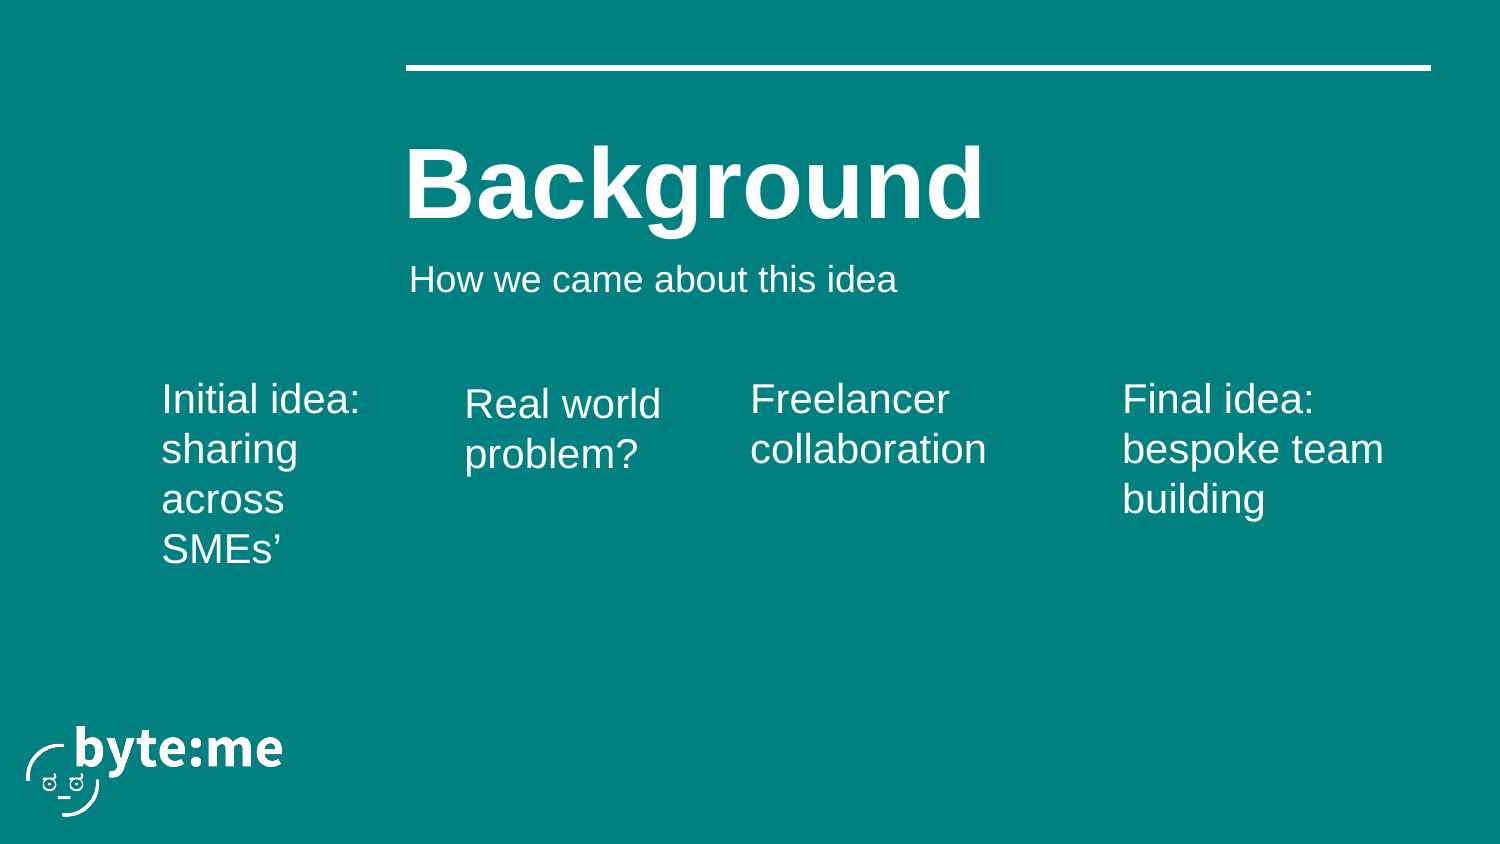

# Background
How we came about this idea be as follows:
Initial idea: sharing across SMEs’
froe as follows:
Freelancer collaboration
froe as follows:
Final idea: bespoke team building follows:
Real world problem?
froe as follows: